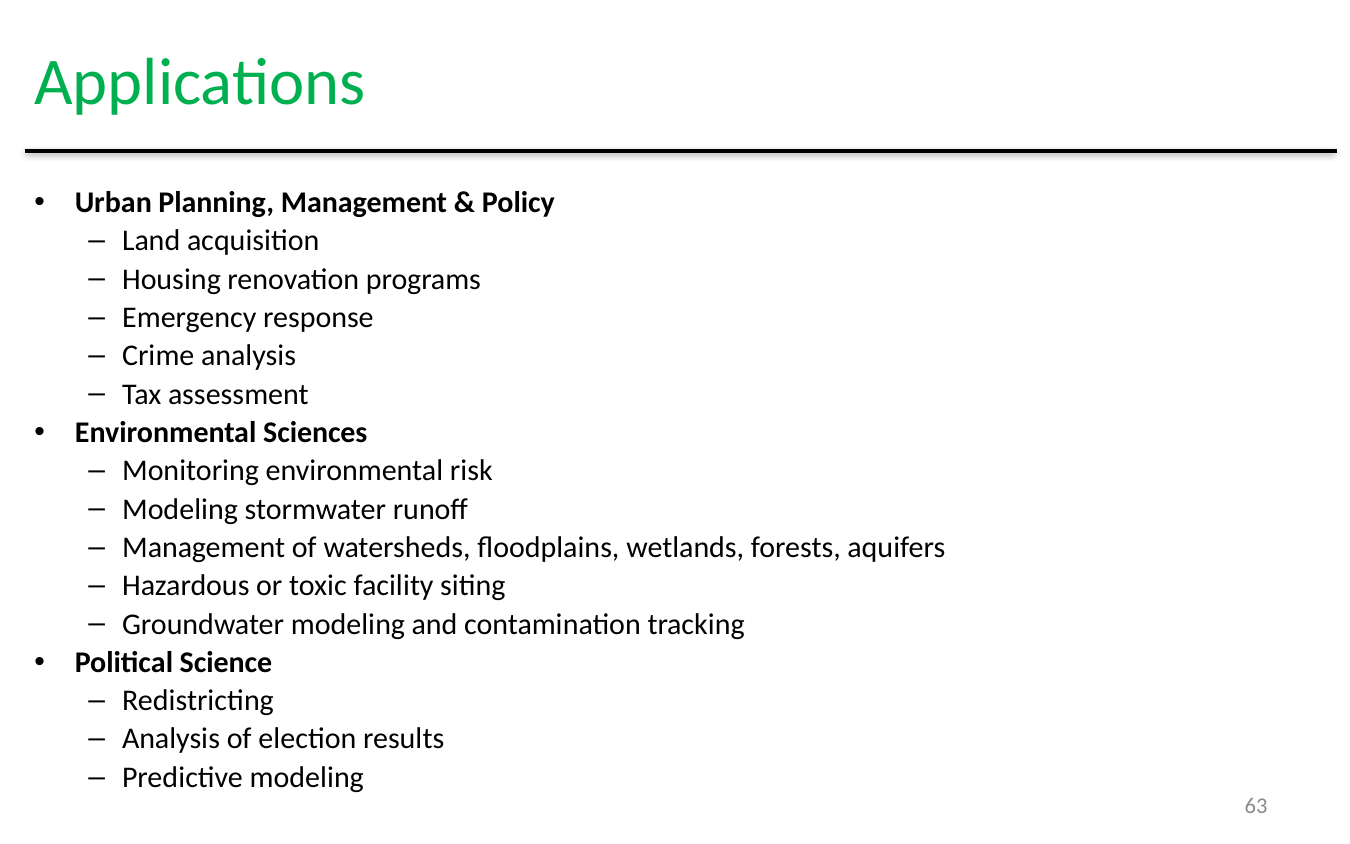

Applications
Urban Planning, Management & Policy
Land acquisition
Housing renovation programs
Emergency response
Crime analysis
Tax assessment
Environmental Sciences
Monitoring environmental risk
Modeling stormwater runoff
Management of watersheds, floodplains, wetlands, forests, aquifers
Hazardous or toxic facility siting
Groundwater modeling and contamination tracking
Political Science
Redistricting
Analysis of election results
Predictive modeling

63